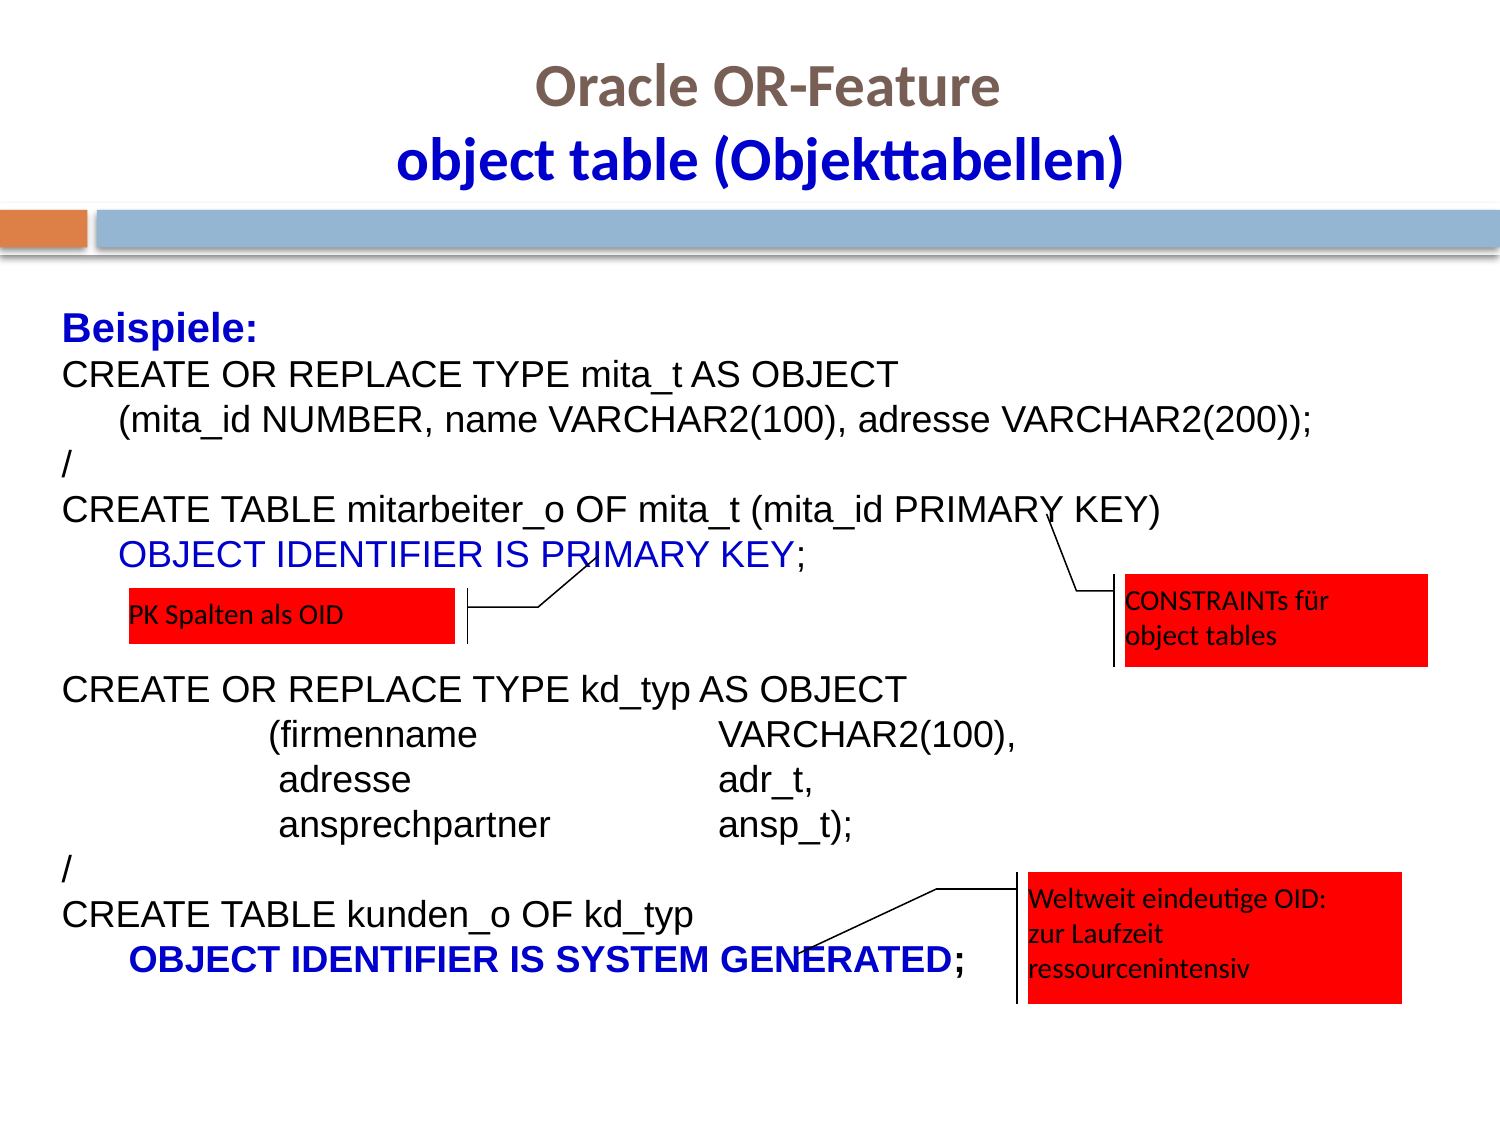

# Oracle OR-Feature object table (Objekttabellen)

Beispiele:
CREATE OR REPLACE TYPE mita_t AS OBJECT
(mita_id NUMBER, name VARCHAR2(100), adresse VARCHAR2(200));
/
CREATE TABLE mitarbeiter_o OF mita_t (mita_id PRIMARY KEY)
OBJECT IDENTIFIER IS PRIMARY KEY;

CREATE OR REPLACE TYPE kd_typ AS OBJECT
		(firmenname		VARCHAR2(100),
	 adresse	 		adr_t,
	 ansprechpartner		ansp_t);
/
CREATE TABLE kunden_o OF kd_typ
 OBJECT IDENTIFIER IS SYSTEM GENERATED;
CONSTRAINTs für
object tables
PK Spalten als OID
Weltweit eindeutige OID:
zur Laufzeit
ressourcenintensiv